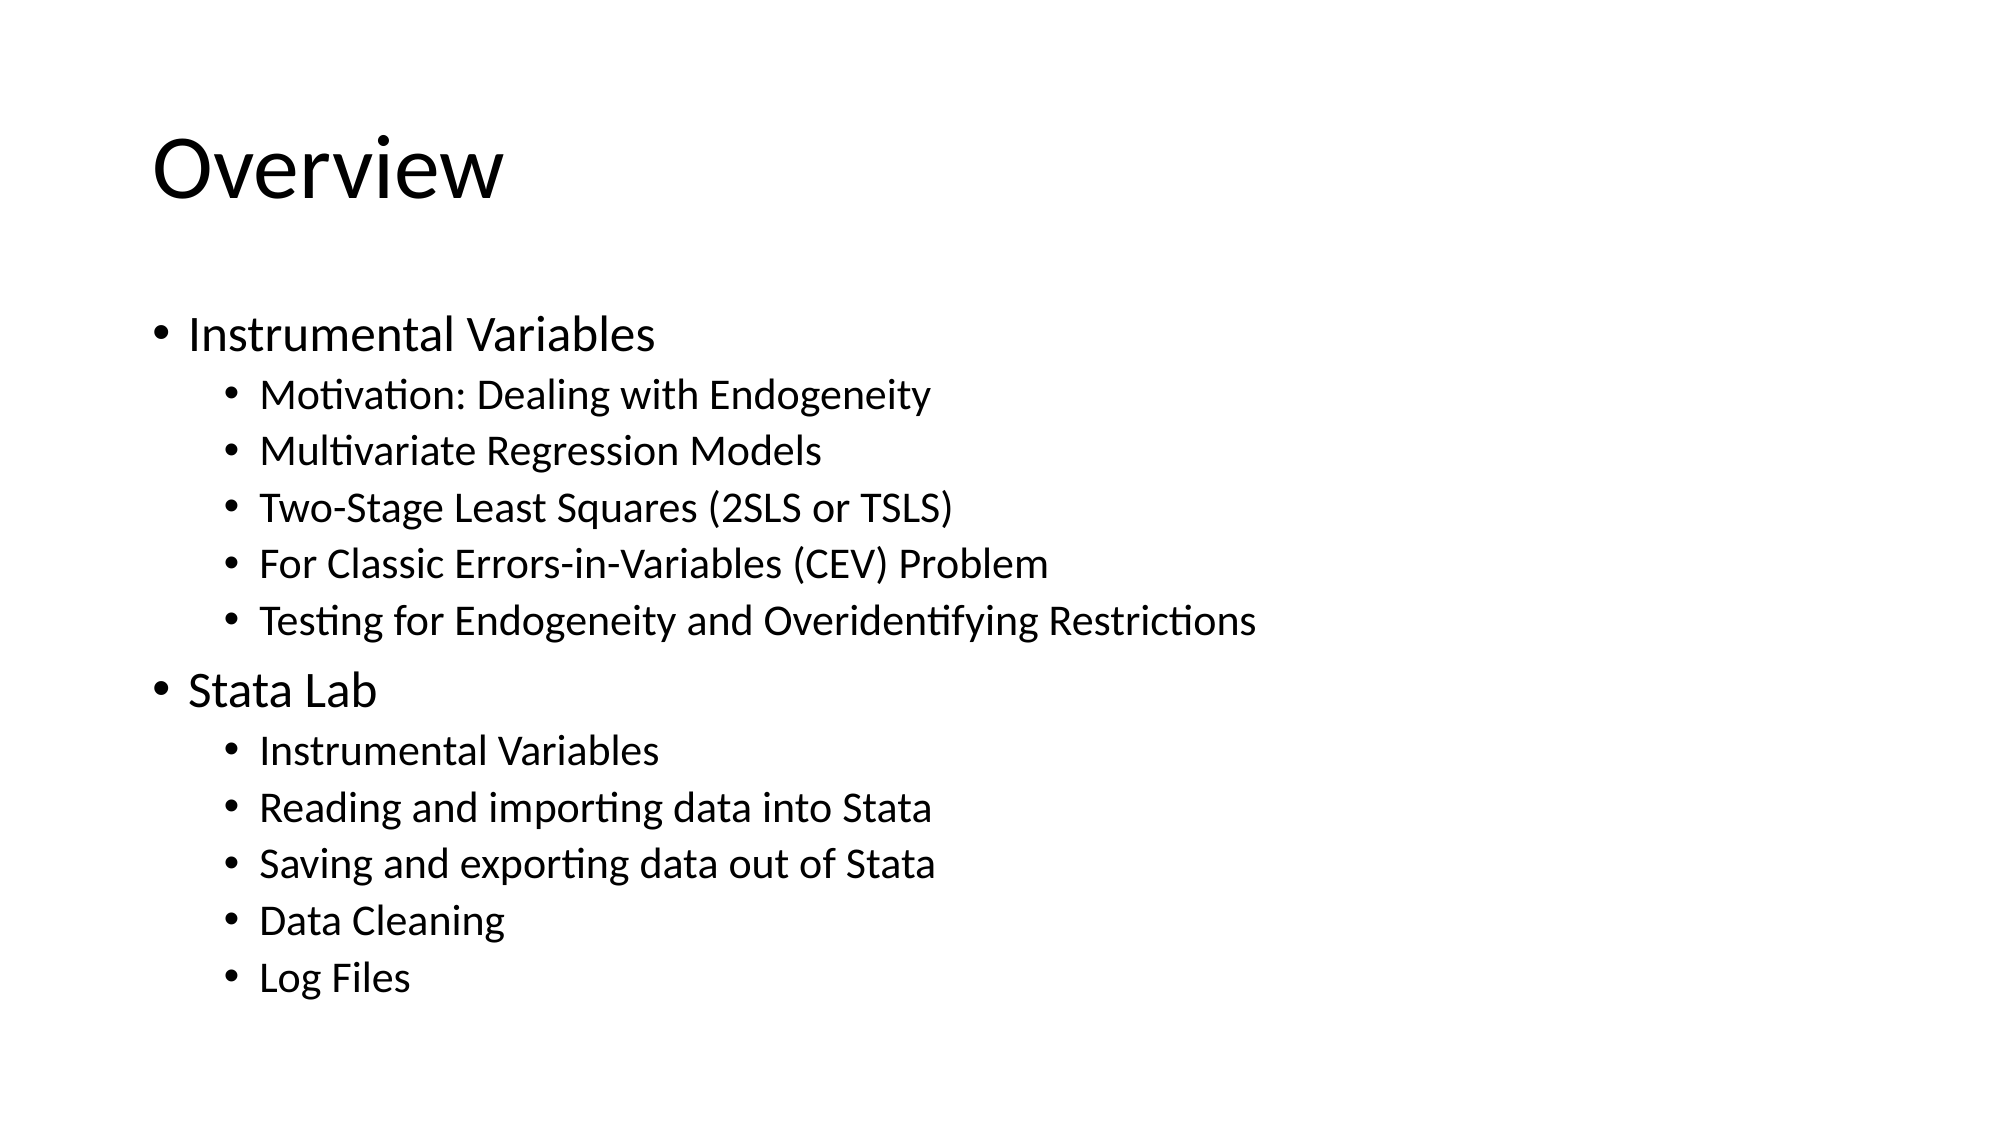

# Overview
Instrumental Variables
Motivation: Dealing with Endogeneity
Multivariate Regression Models
Two-Stage Least Squares (2SLS or TSLS)
For Classic Errors-in-Variables (CEV) Problem
Testing for Endogeneity and Overidentifying Restrictions
Stata Lab
Instrumental Variables
Reading and importing data into Stata
Saving and exporting data out of Stata
Data Cleaning
Log Files